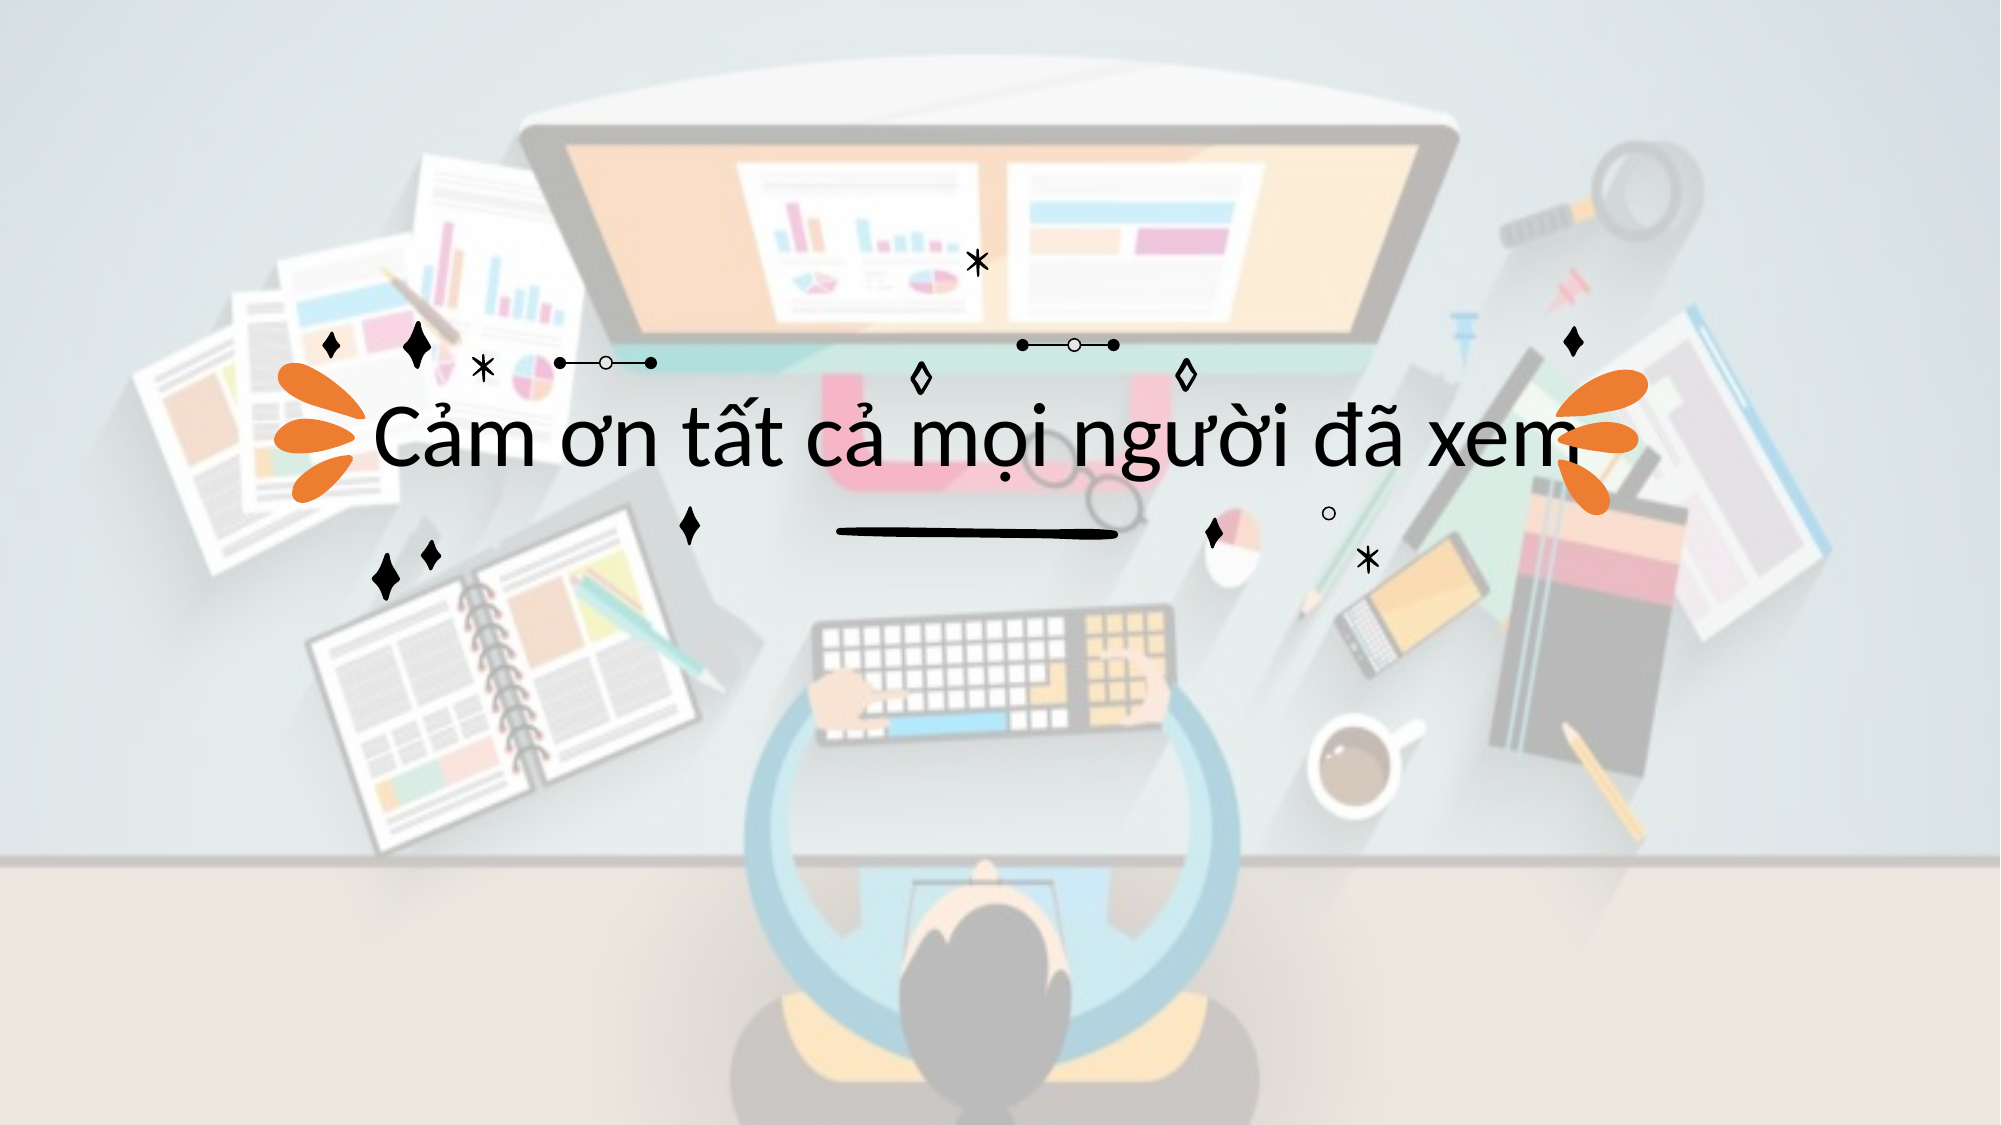

# Cảm ơn tất cả mọi người đã xem